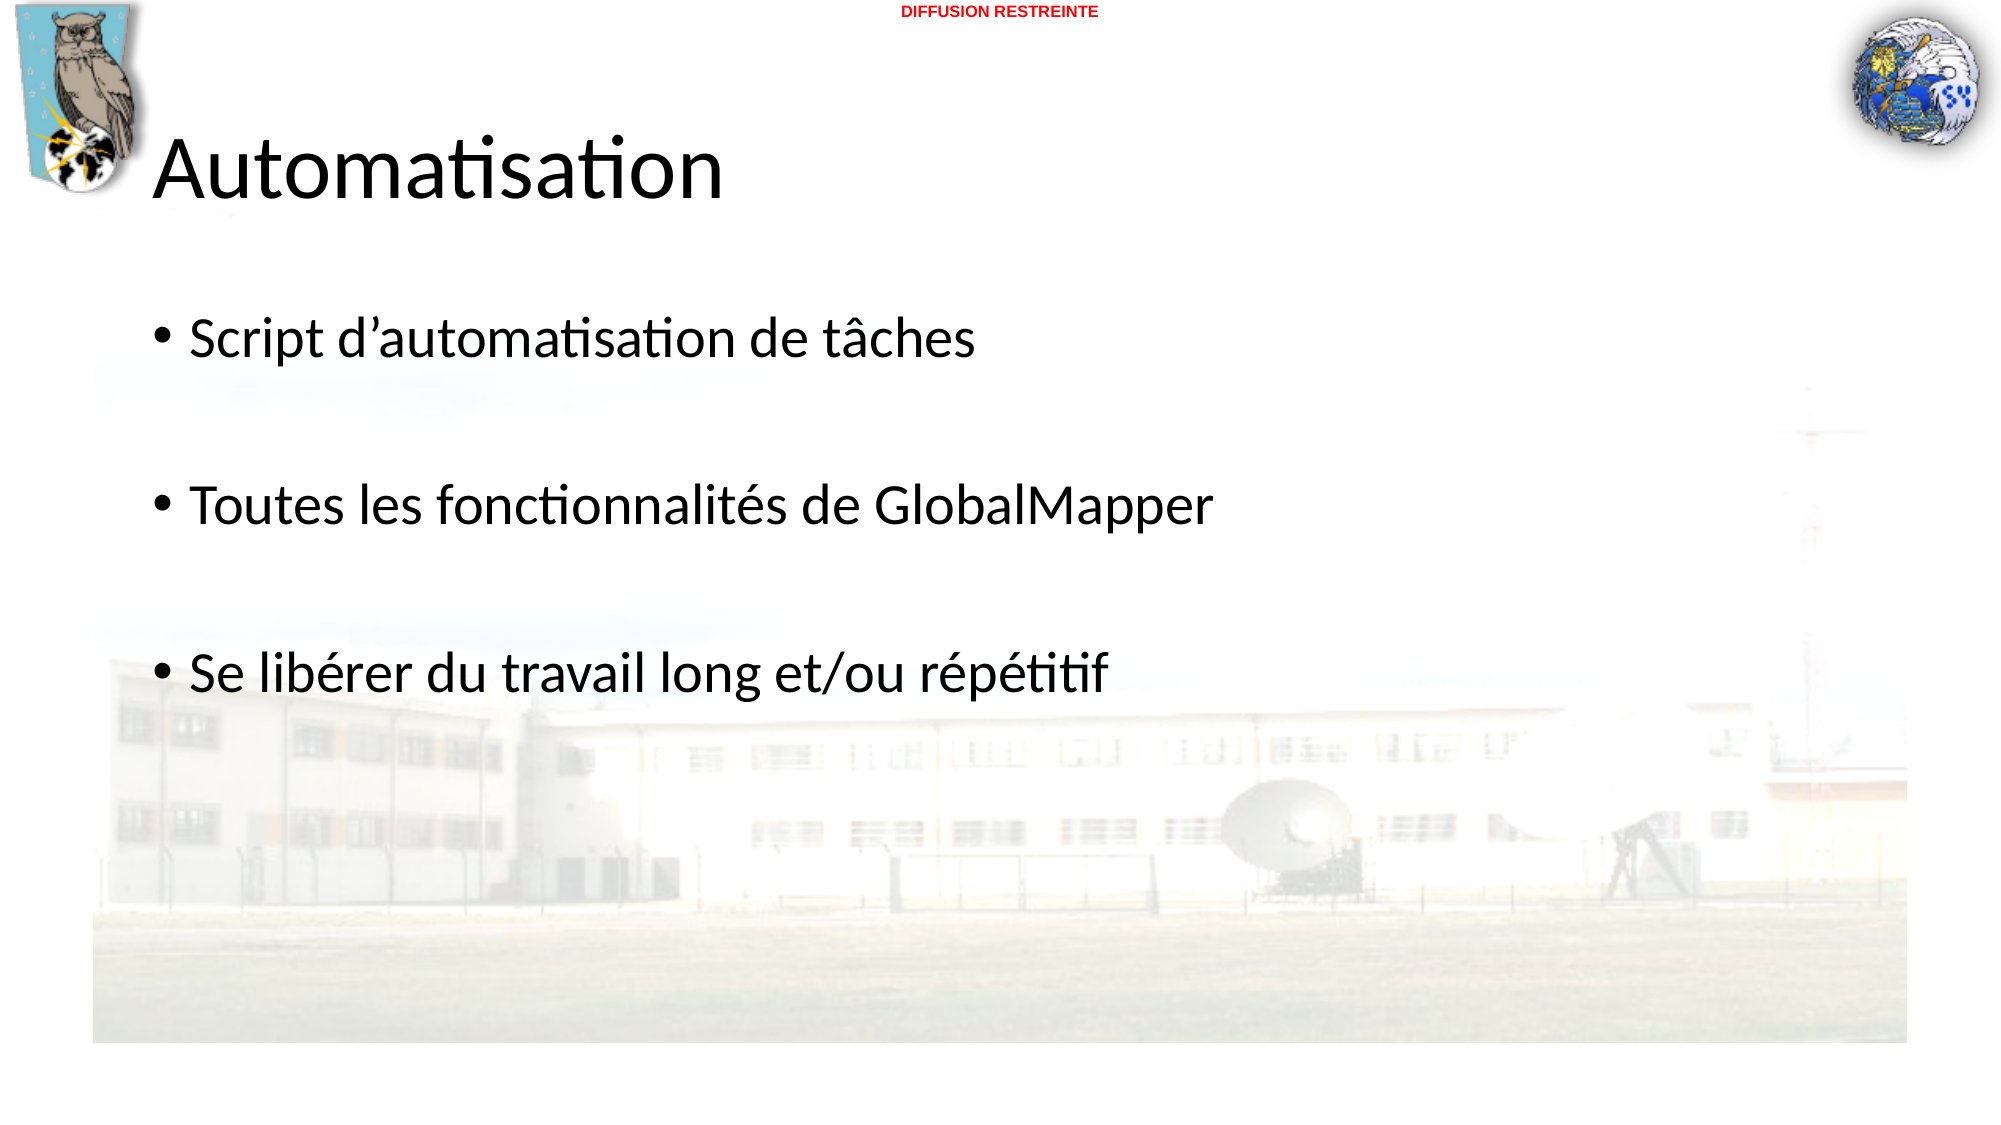

# Automatisation
Script d’automatisation de tâches

Toutes les fonctionnalités de GlobalMapper

Se libérer du travail long et/ou répétitif